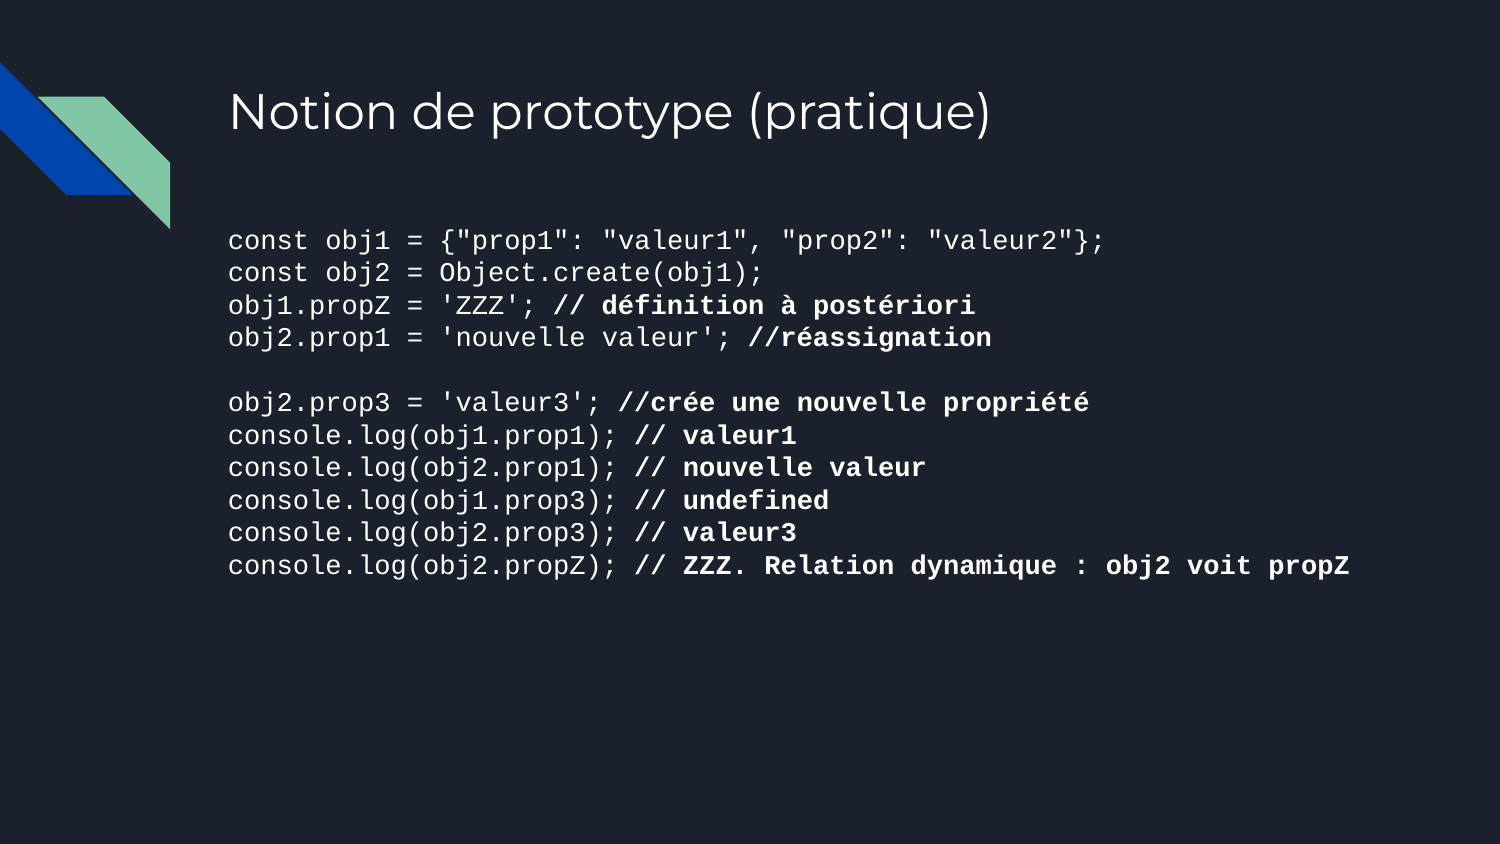

# Notion de prototype (pratique)
const obj1 = {"prop1": "valeur1", "prop2": "valeur2"};
const obj2 = Object.create(obj1);
obj1.propZ = 'ZZZ'; // définition à postériori
obj2.prop1 = 'nouvelle valeur'; //réassignation

obj2.prop3 = 'valeur3'; //crée une nouvelle propriété
console.log(obj1.prop1); // valeur1
console.log(obj2.prop1); // nouvelle valeur
console.log(obj1.prop3); // undefined
console.log(obj2.prop3); // valeur3
console.log(obj2.propZ); // ZZZ. Relation dynamique : obj2 voit propZ